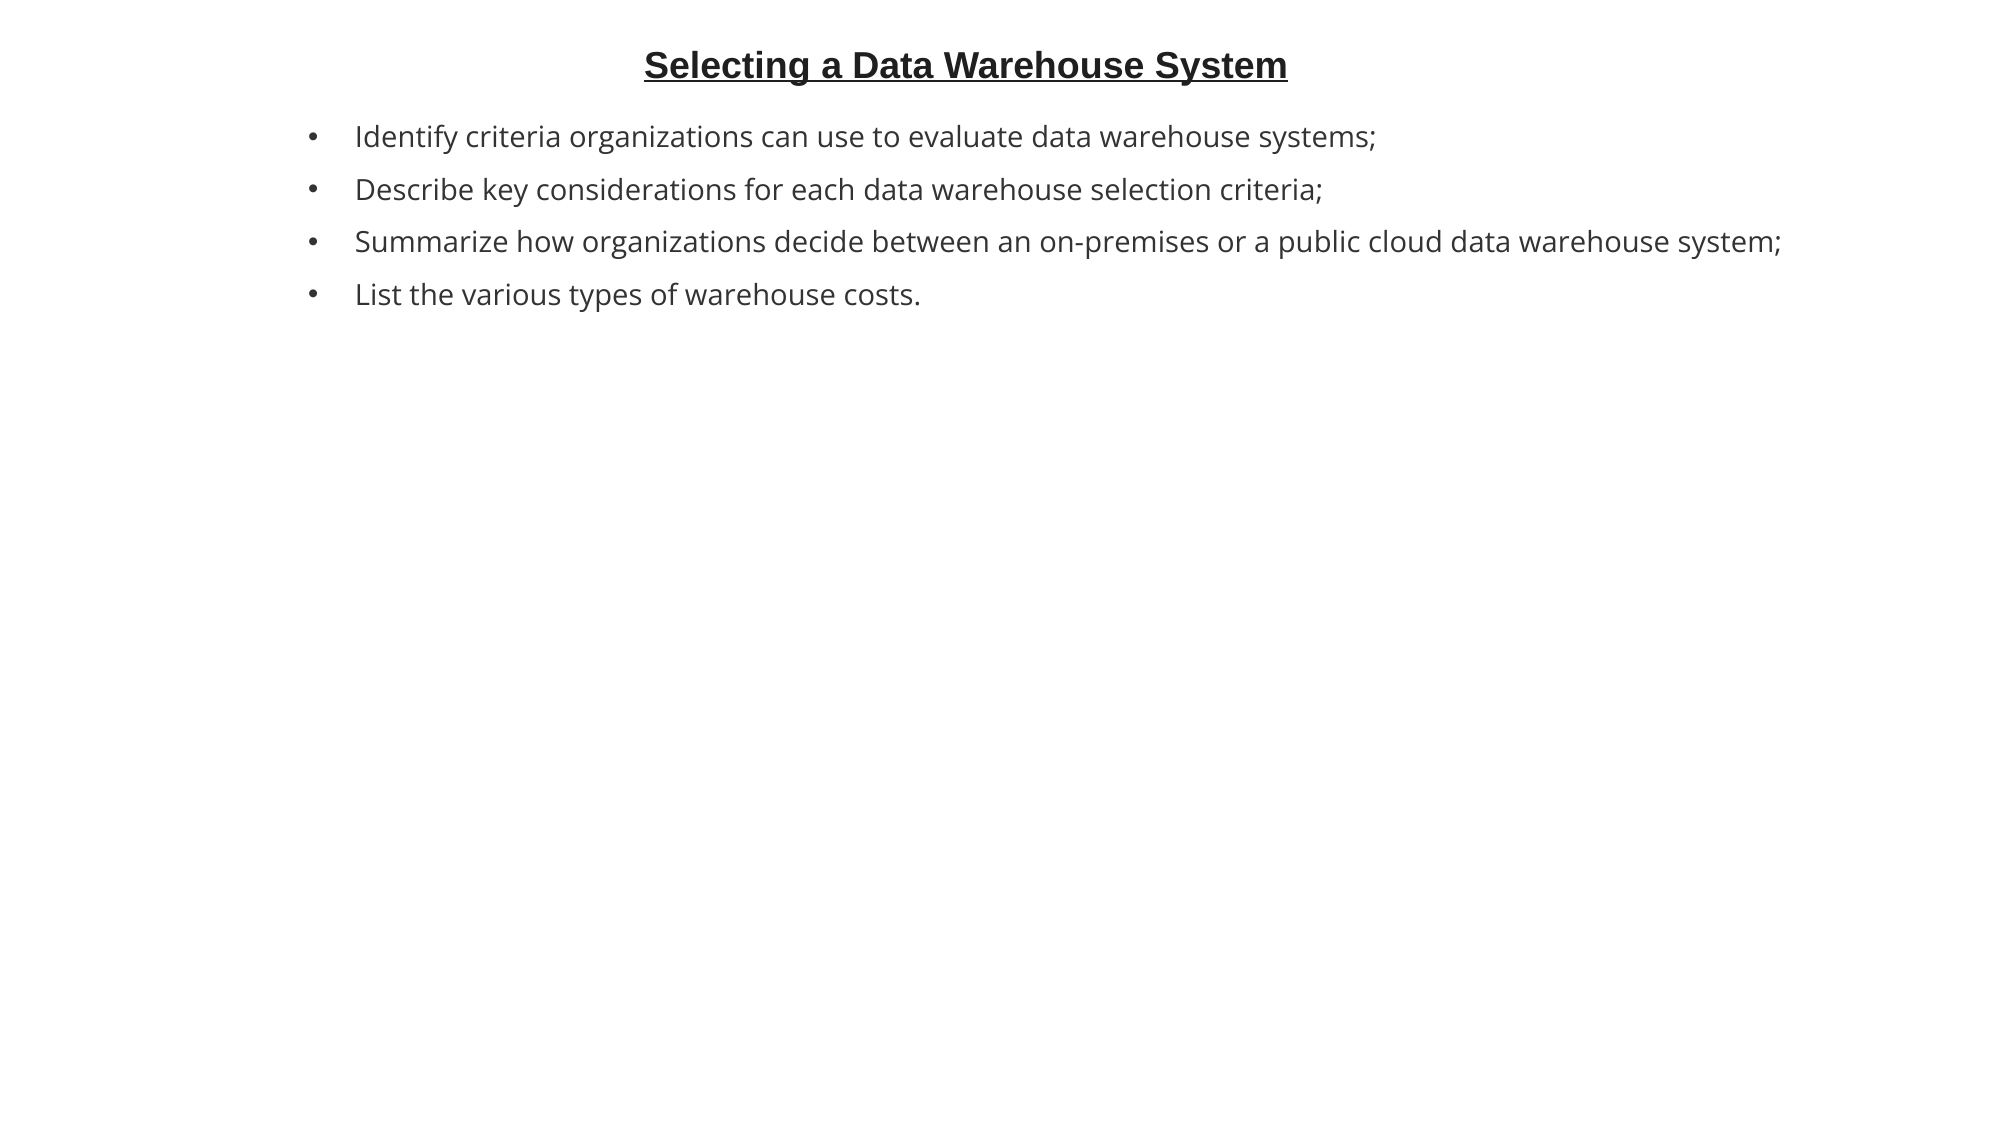

Selecting a Data Warehouse System
Identify criteria organizations can use to evaluate data warehouse systems;
Describe key considerations for each data warehouse selection criteria;
Summarize how organizations decide between an on-premises or a public cloud data warehouse system;
List the various types of warehouse costs.